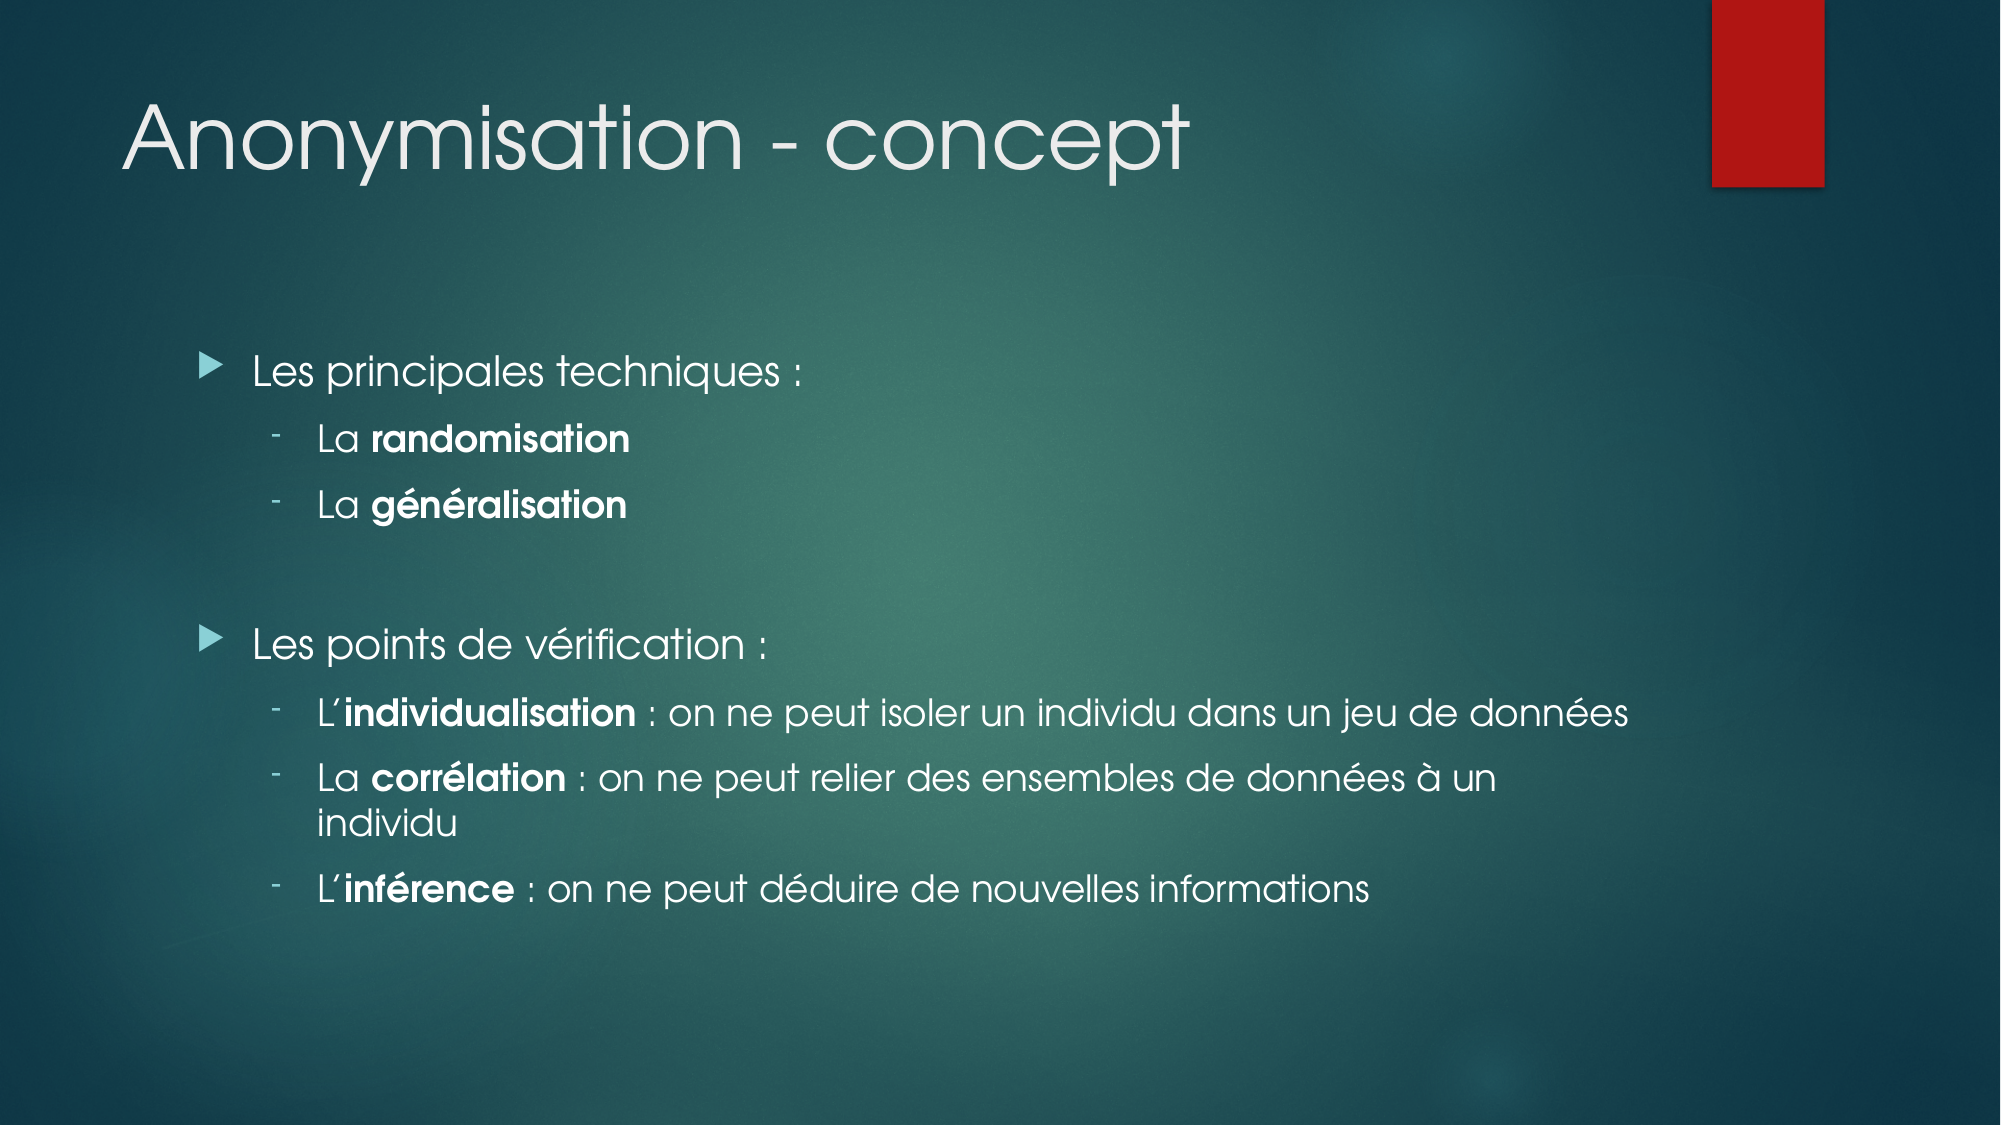

# Anonymisation - concept
Les principales techniques :
La randomisation
La généralisation

Les points de vérification :
L’individualisation : on ne peut isoler un individu dans un jeu de données
La corrélation : on ne peut relier des ensembles de données à un individu
L’inférence : on ne peut déduire de nouvelles informations